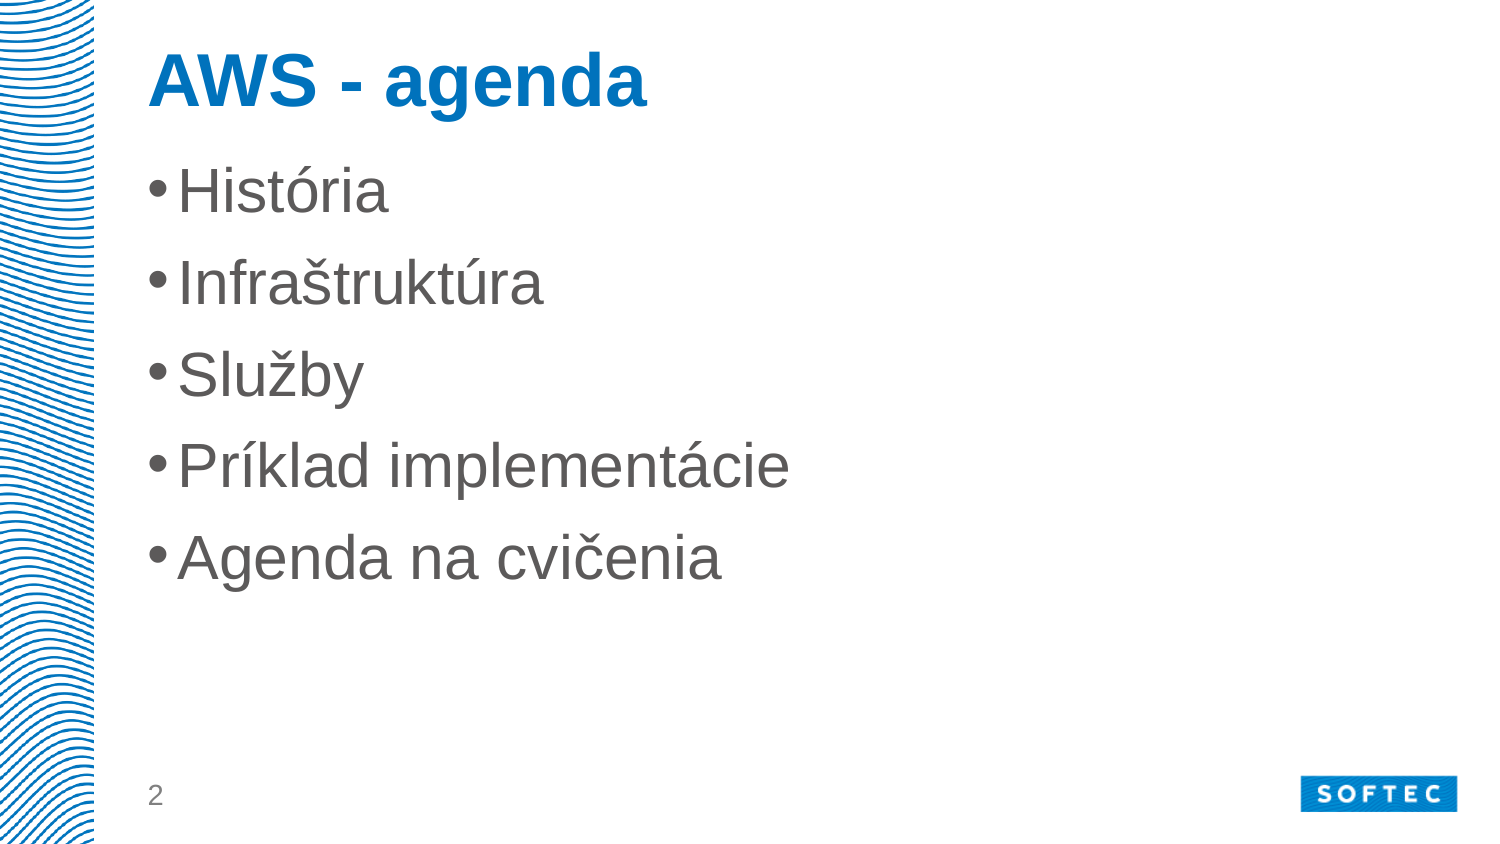

# AWS - agenda
História
Infraštruktúra
Služby
Príklad implementácie
Agenda na cvičenia